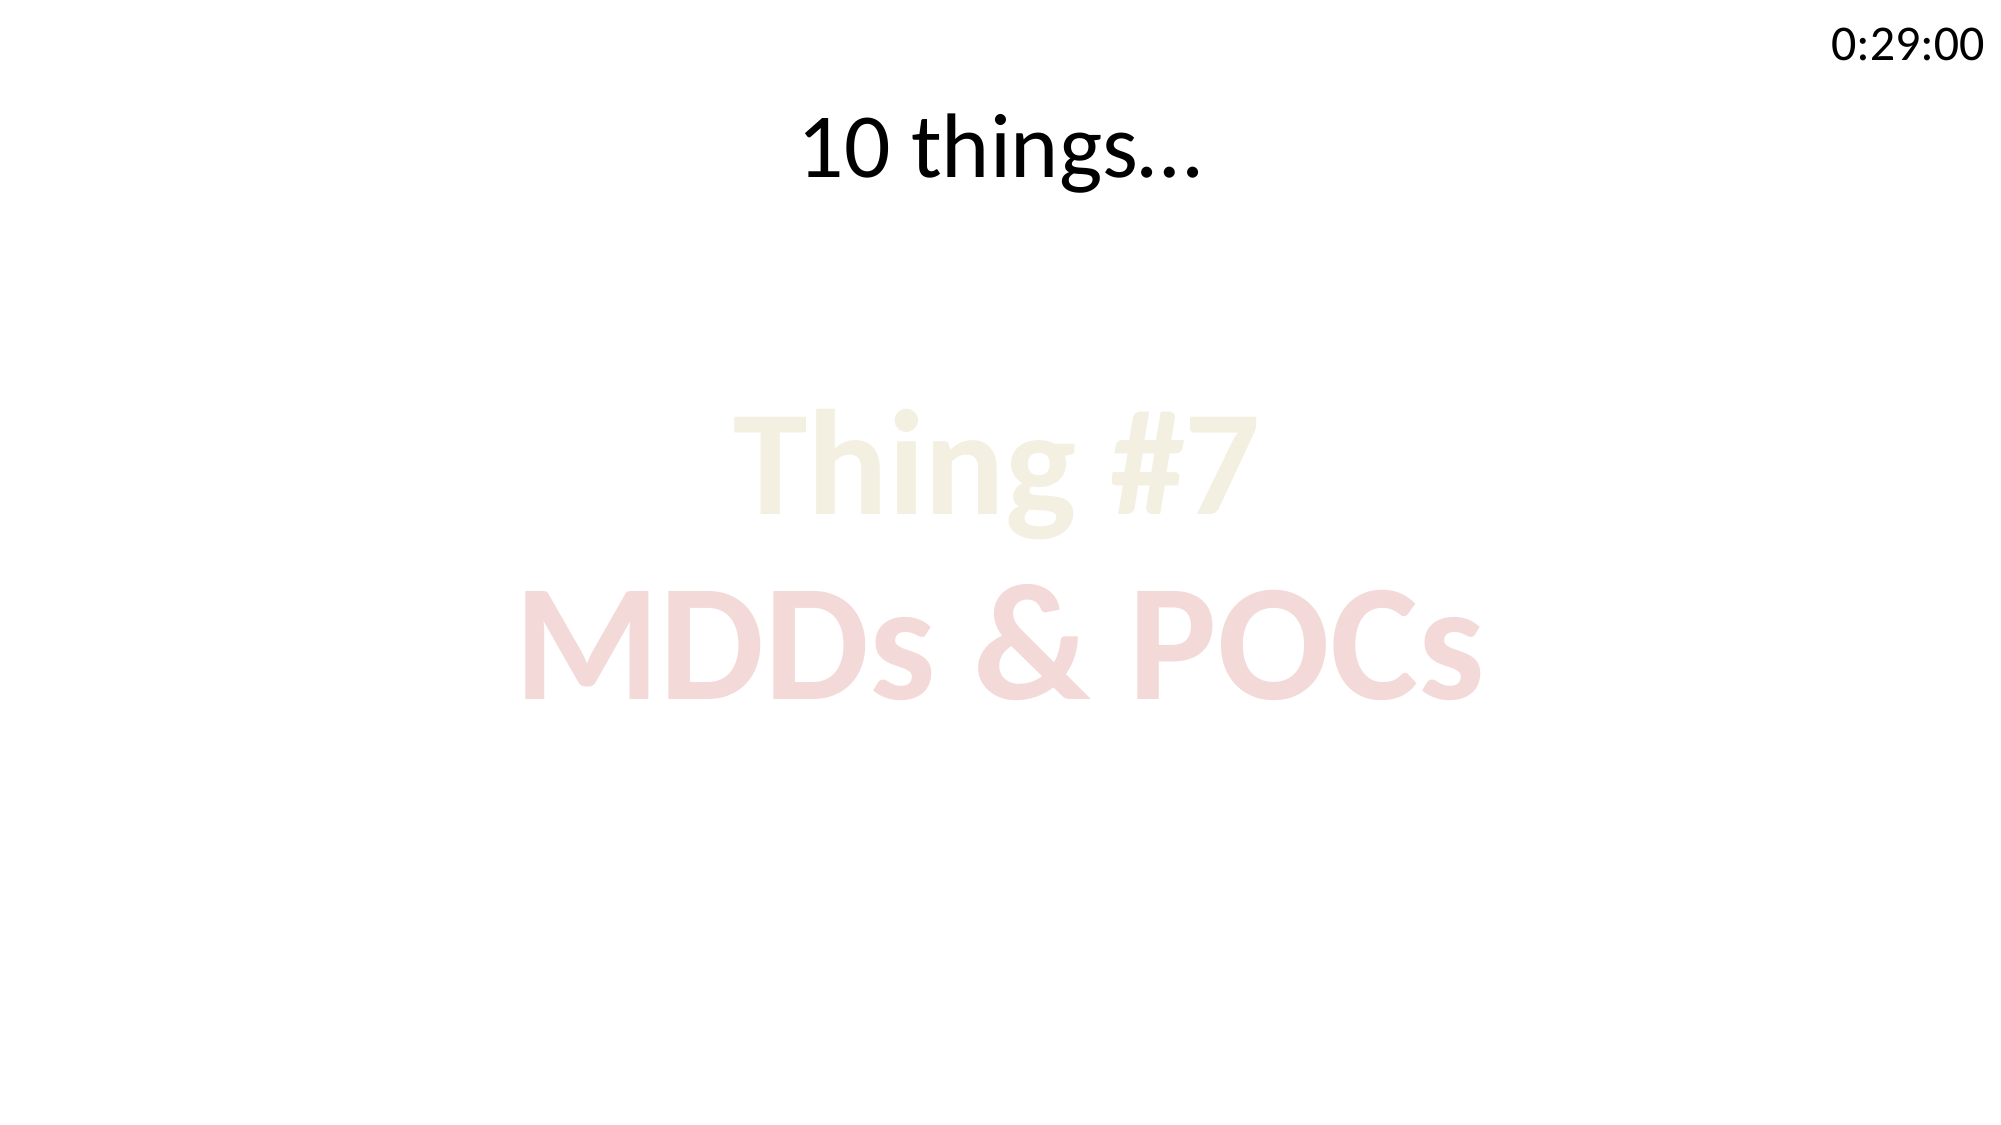

0:29:00
10 things…
Thing #7
MDDs & POCs